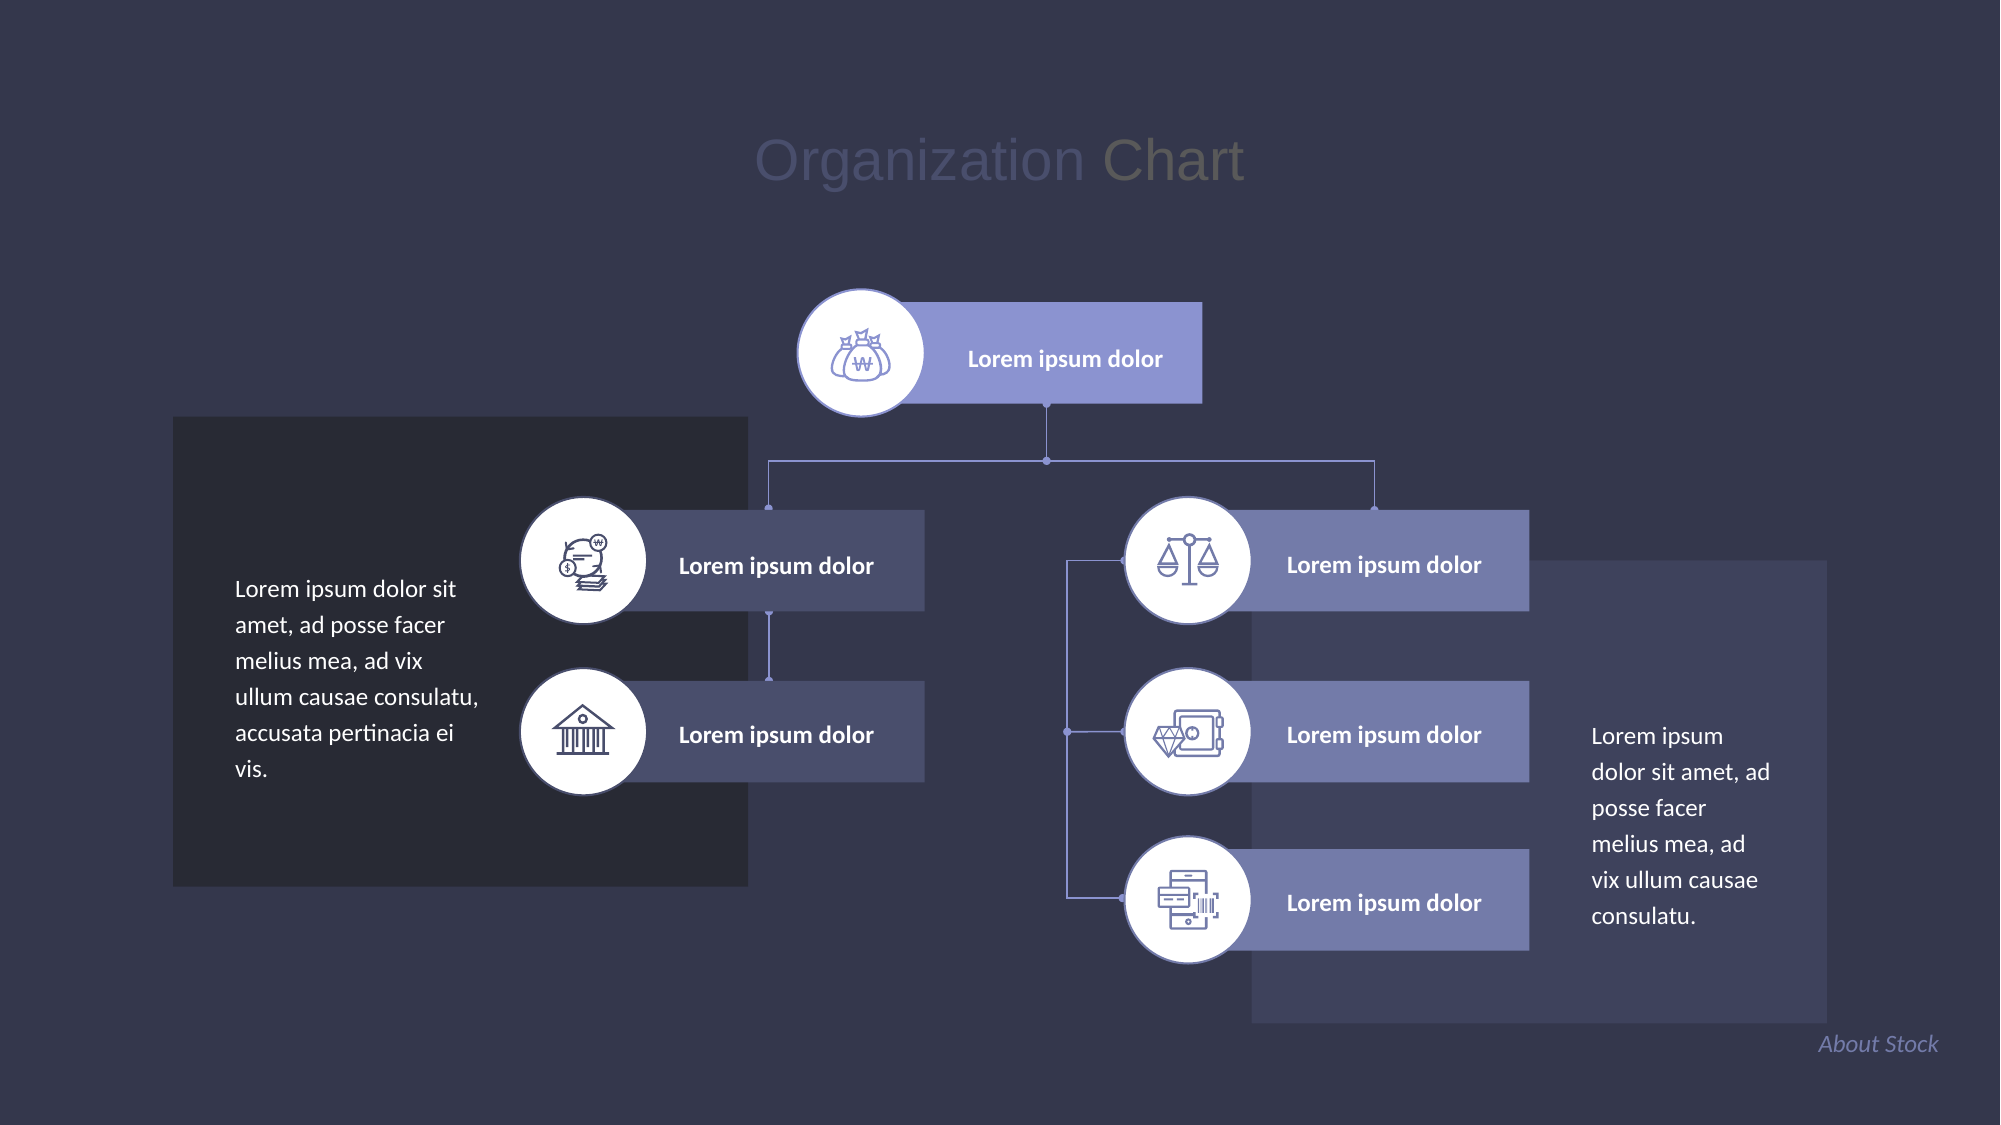

# Organization Chart

Lorem ipsum dolor

Lorem ipsum dolor
Lorem ipsum dolor
Lorem ipsum dolor sit amet, ad posse facer melius mea, ad vix ullum causae consulatu, accusata pertinacia ei vis.

Lorem ipsum dolor
Lorem ipsum dolor
Lorem ipsum dolor sit amet, ad posse facer melius mea, ad vix ullum causae consulatu.

Lorem ipsum dolor
About Stock